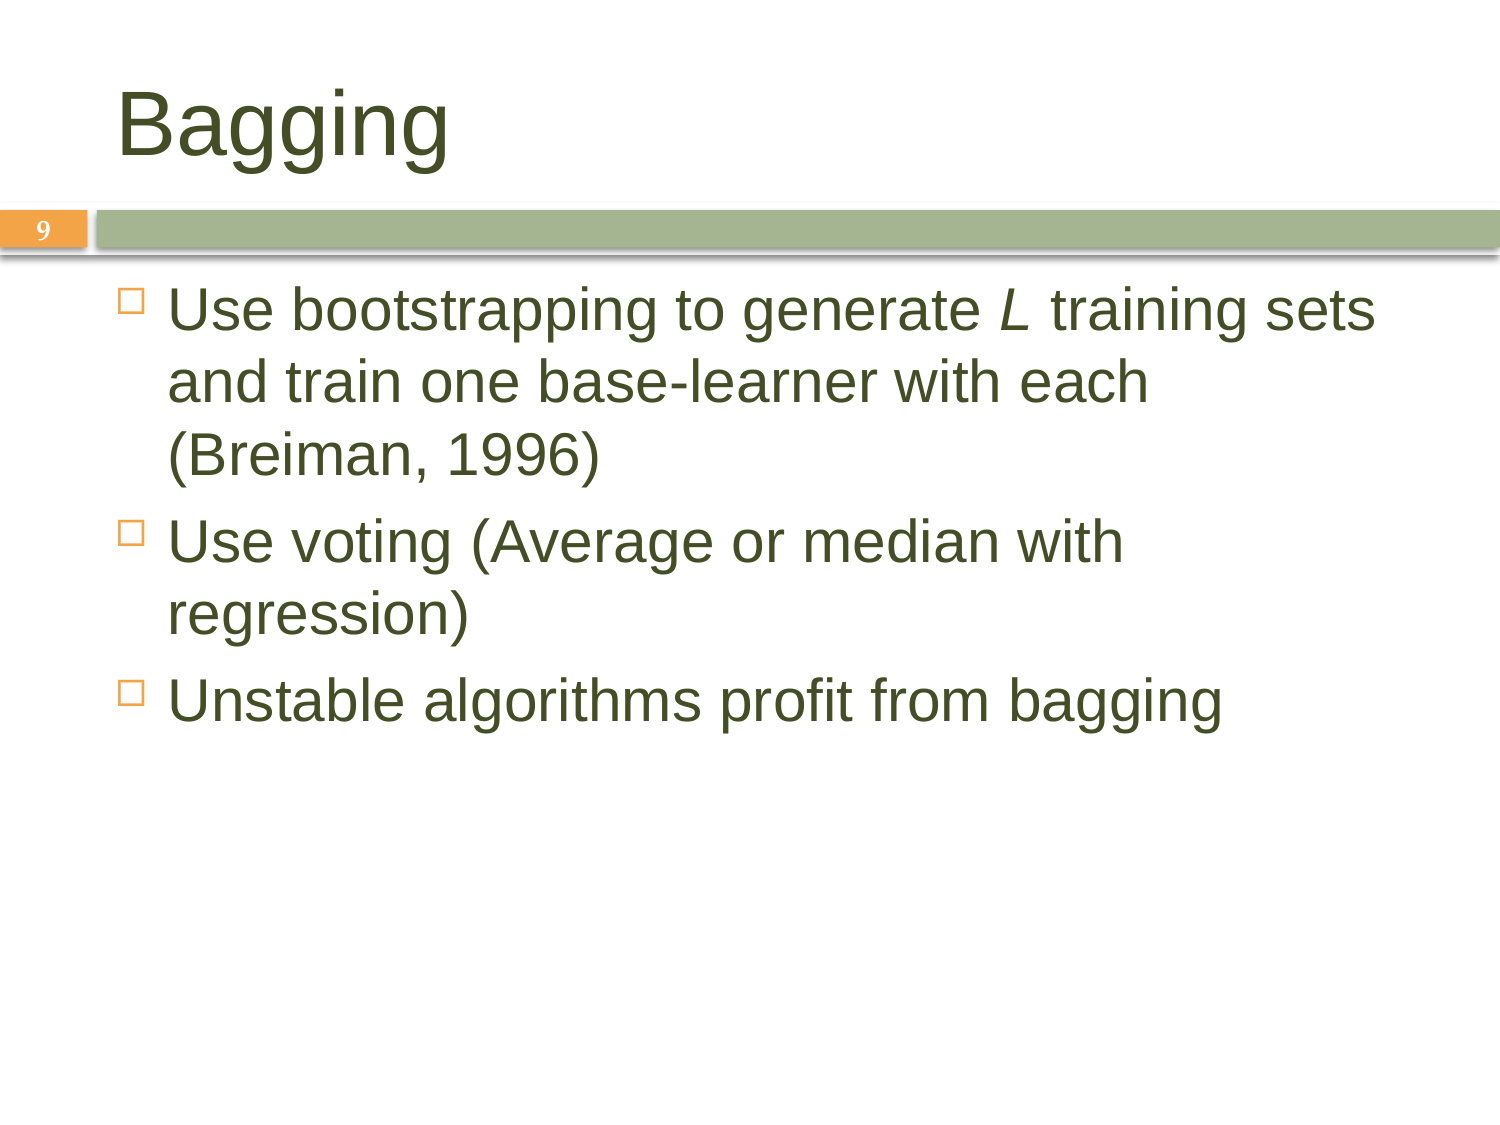

# Bagging
9
Use bootstrapping to generate L training sets and train one base-learner with each (Breiman, 1996)
Use voting (Average or median with regression)
Unstable algorithms profit from bagging